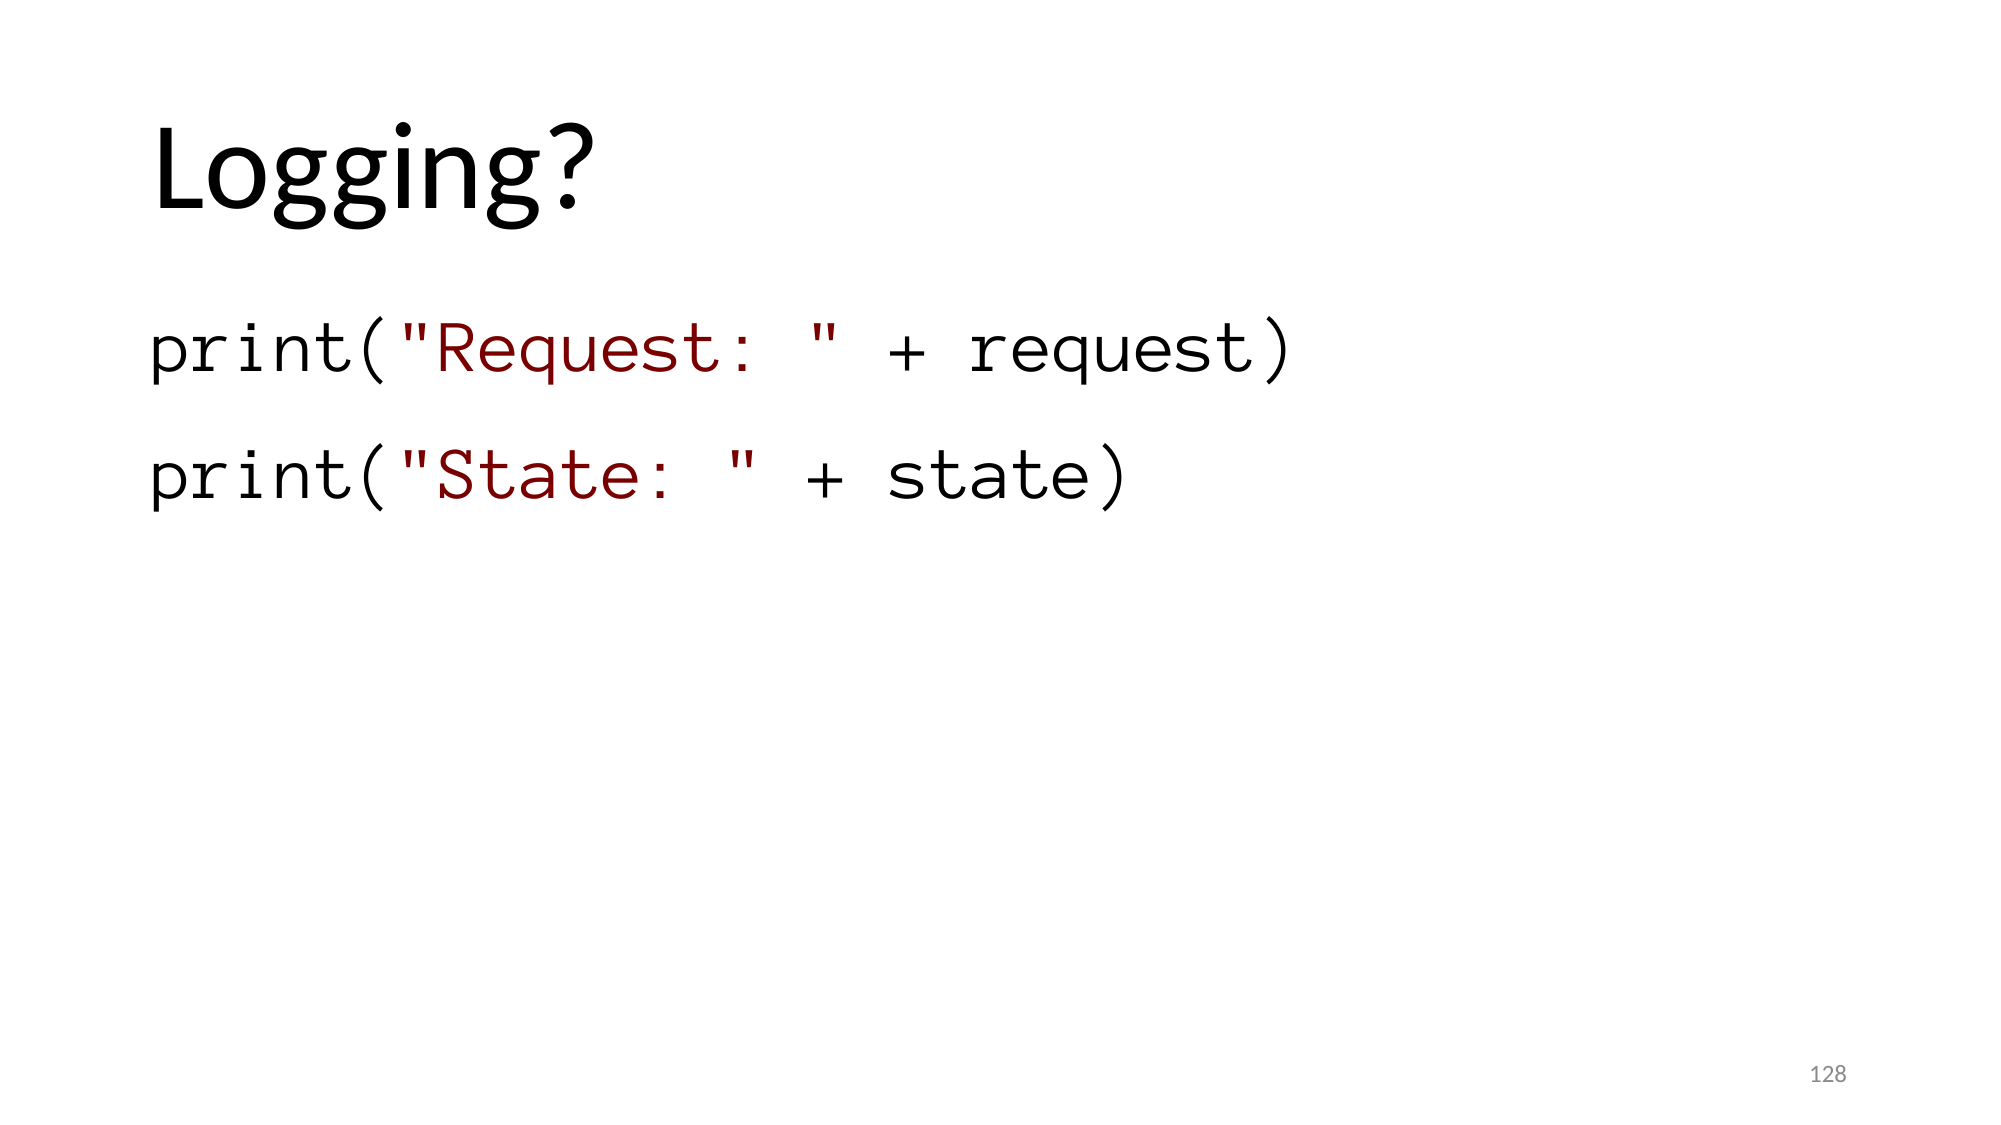

# Logging?
print("Request: " + request)
print("State: " + state)
128